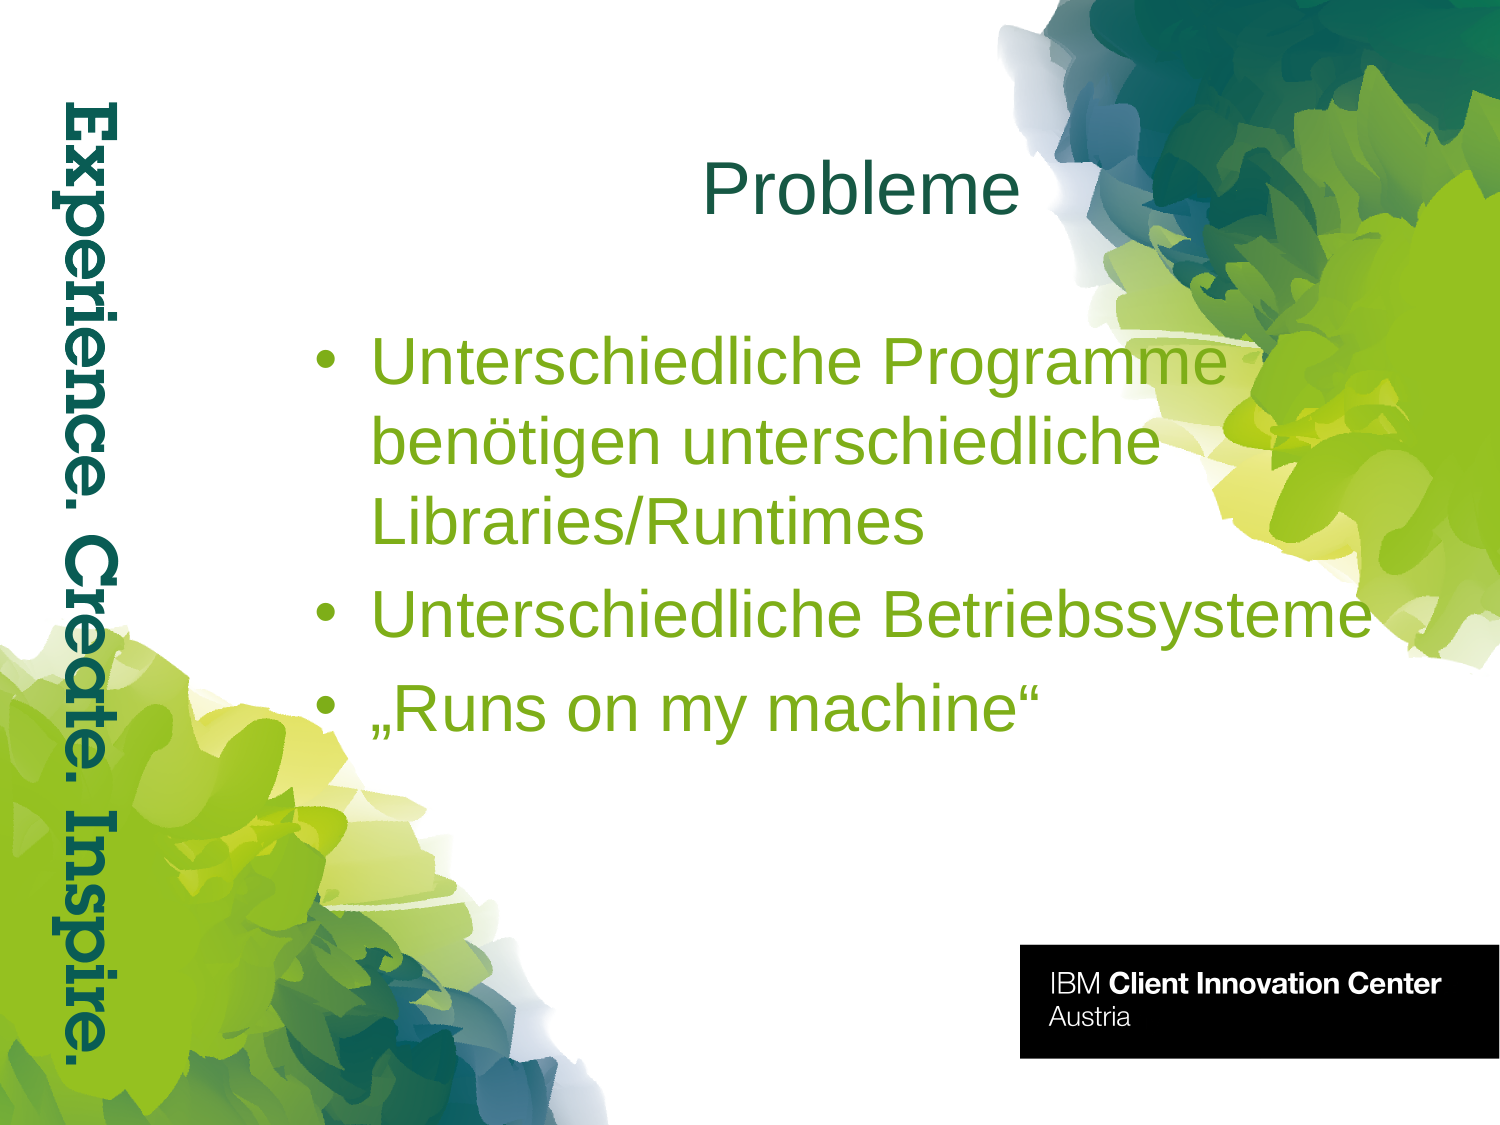

# Probleme
Unterschiedliche Programme benötigen unterschiedliche Libraries/Runtimes
Unterschiedliche Betriebssysteme
„Runs on my machine“